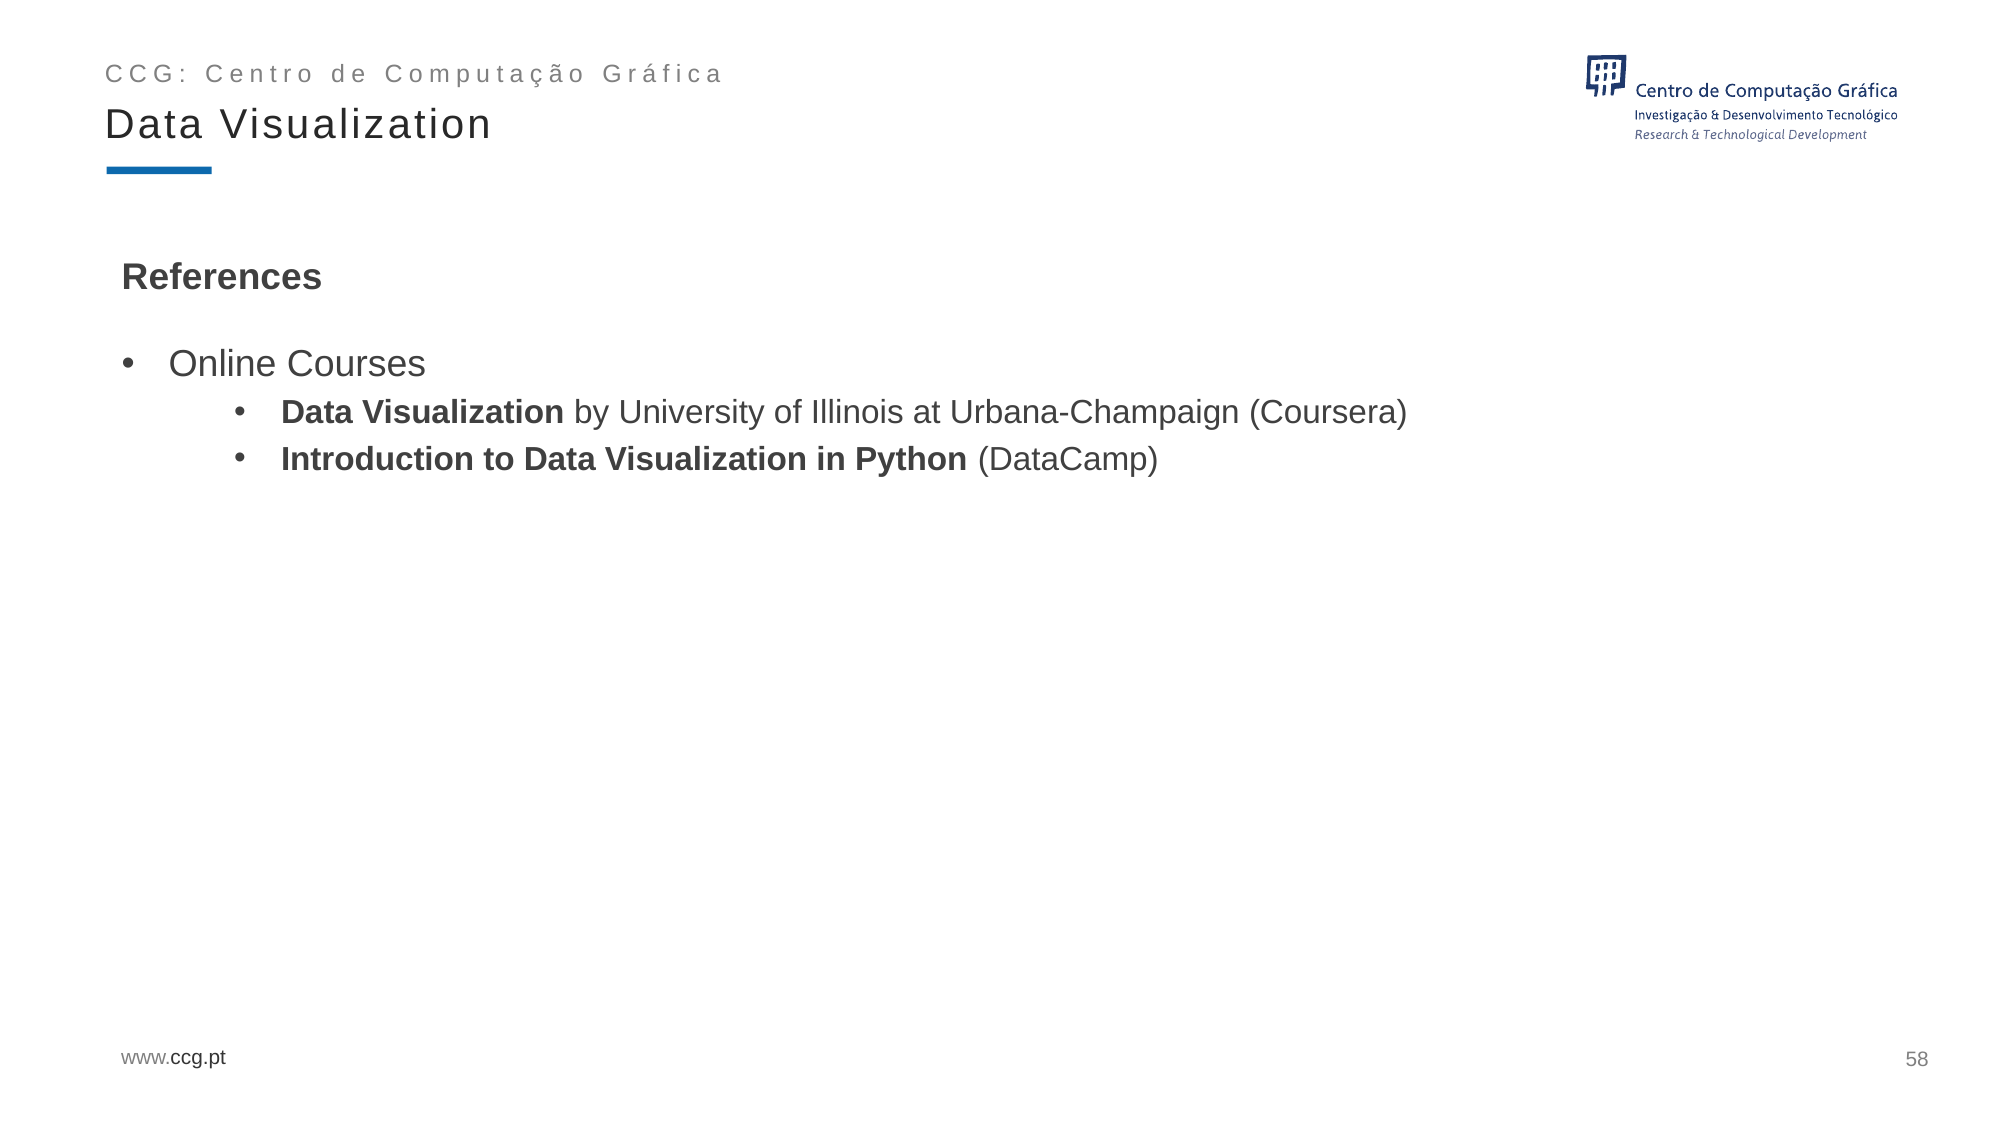

Data Visualization
# References
Online Courses
Data Visualization by University of Illinois at Urbana-Champaign (Coursera)
Introduction to Data Visualization in Python (DataCamp)

58